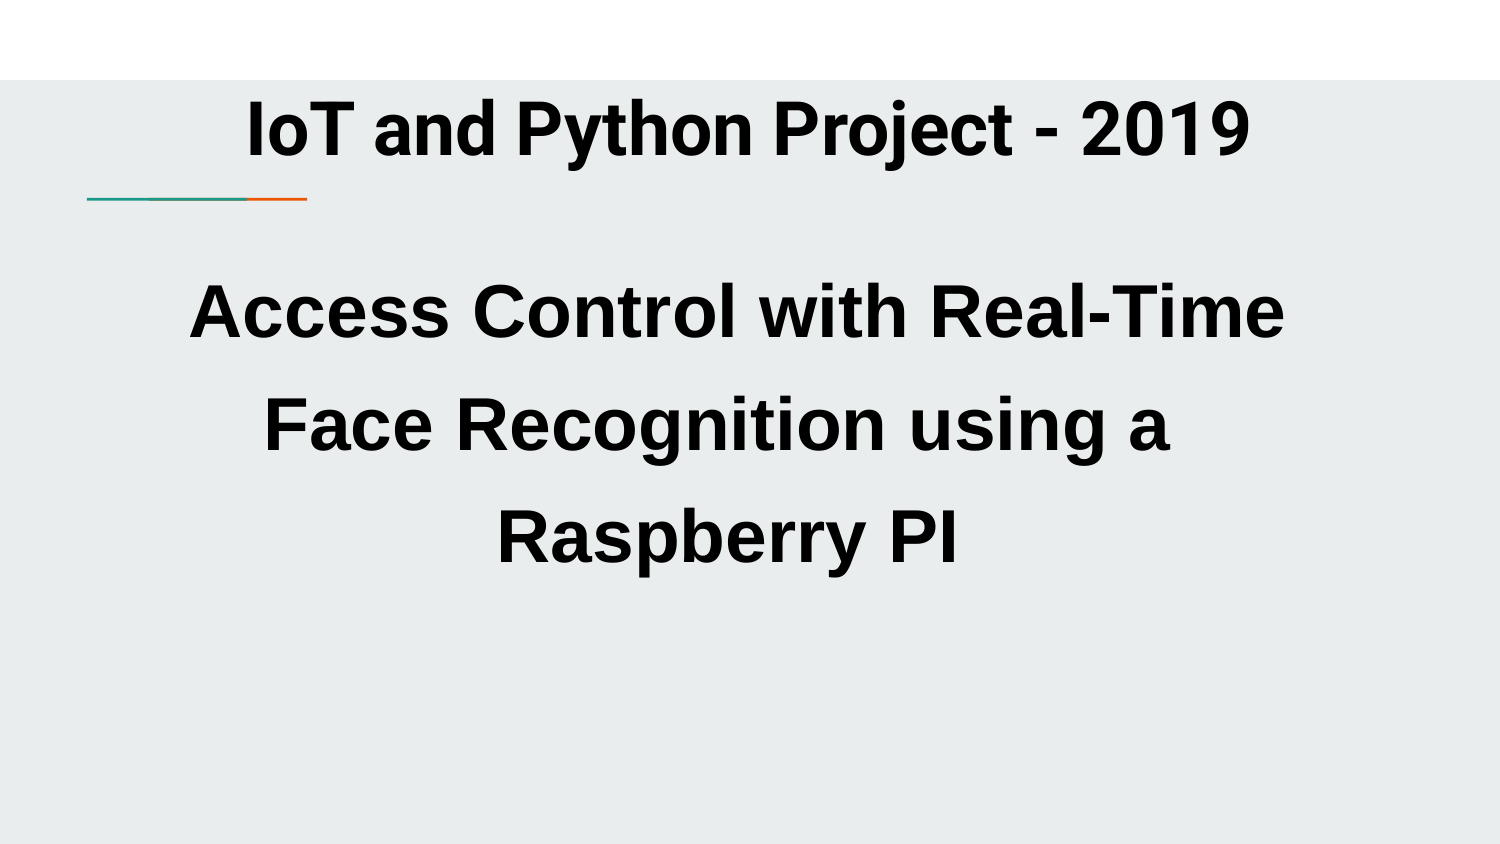

IoT and Python Project - 2019
 Access Control with Real-Time Face Recognition using a  Raspberry PI